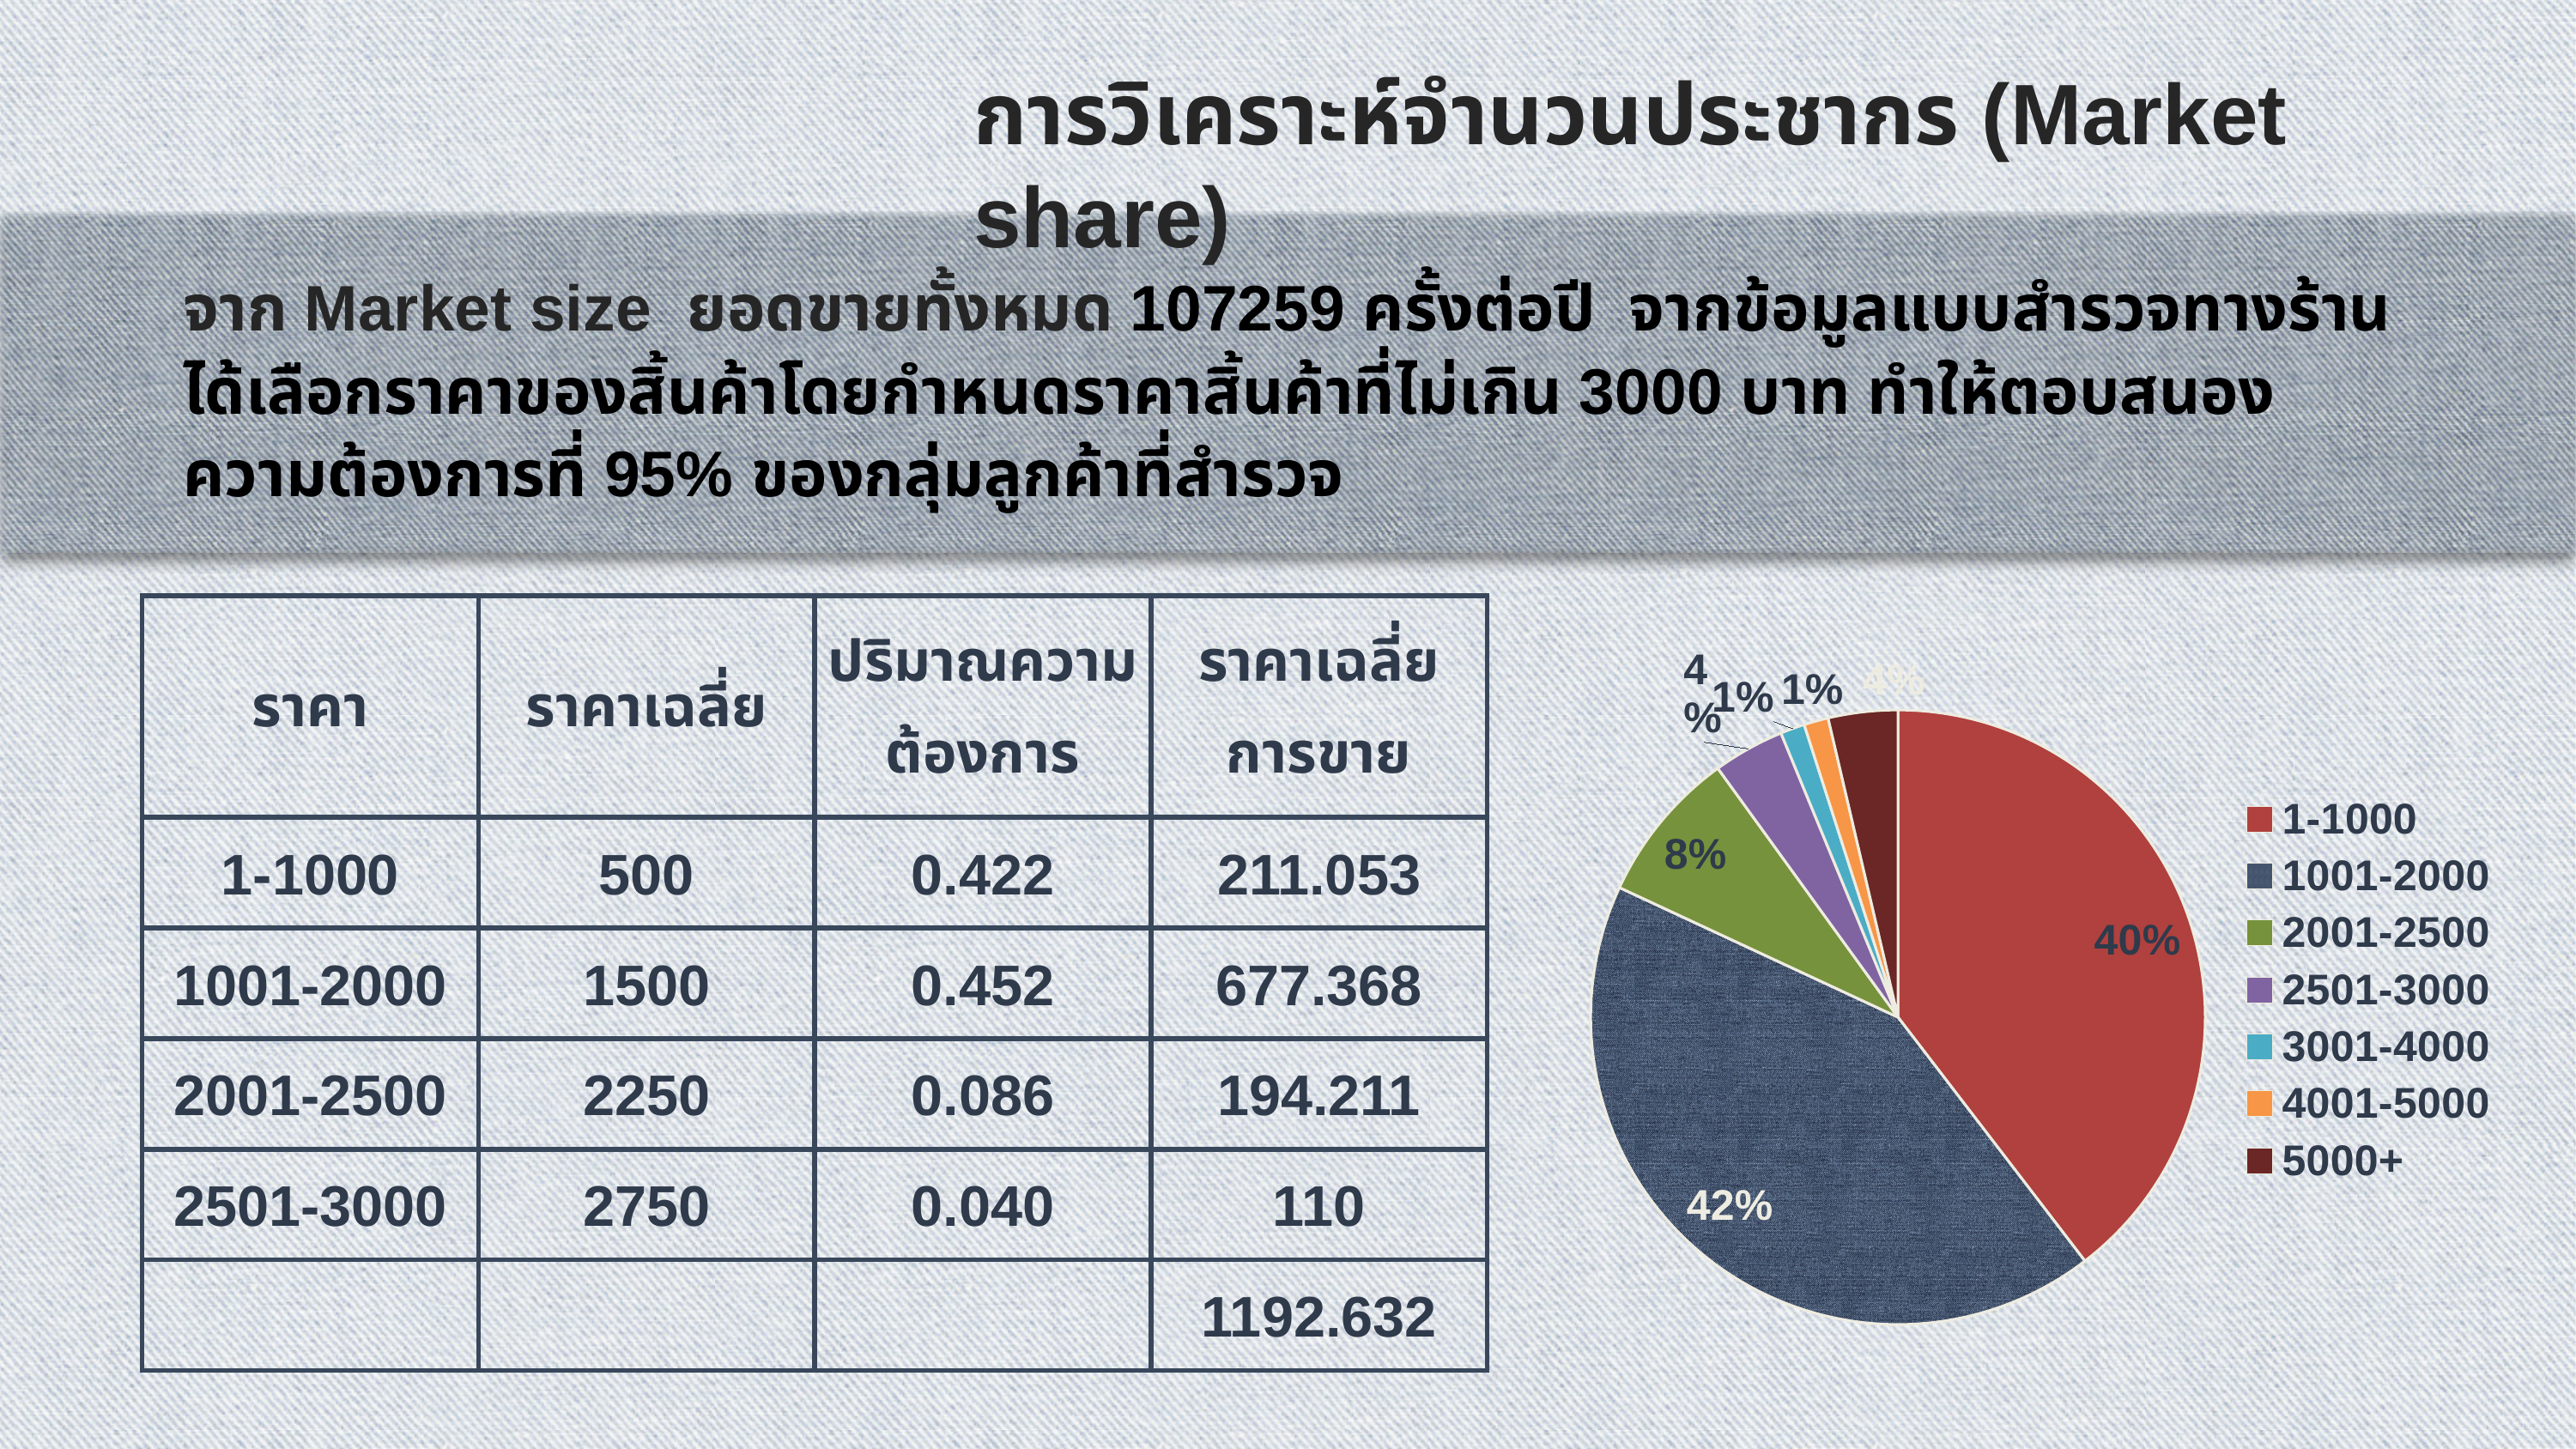

การวิเคราะห์จำนวนประชากร (Market share)

จาก Market size  ยอดขายทั้งหมด 107259 ครั้งต่อปี  จากข้อมูลแบบสำรวจทางร้านได้เลือกราคาของสิ้นค้าโดยกำหนดราคาสิ้นค้าที่ไม่เกิน 3000 บาท ทำให้ตอบสนองความต้องการที่ 95% ของกลุ่มลูกค้าที่สำรวจ
| ราคา | ราคาเฉลี่ย | ปริมาณความต้องการ | ราคาเฉลี่ยการขาย |
| --- | --- | --- | --- |
| 1-1000 | 500 | 0.422 | 211.053 |
| 1001-2000 | 1500 | 0.452 | 677.368 |
| 2001-2500 | 2250 | 0.086 | 194.211 |
| 2501-3000 | 2750 | 0.040 | 110 |
|  |  |  | 1192.632 |

### Chart

| Category | Column1 | Column2 | Column3 |
|---|---|---|---|
| 1-1000 | 0.401 | None | None |
| 1001-2000 | 0.429 | None | None |
| 2001-2500 | 0.082 | None | None |
| 2501-3000 | 0.038 | None | None |
| 3001-4000  | 0.013 | None | None |
| 4001-5000 | 0.013 | None | None |
| 5000+ | 0.037 | None | None |